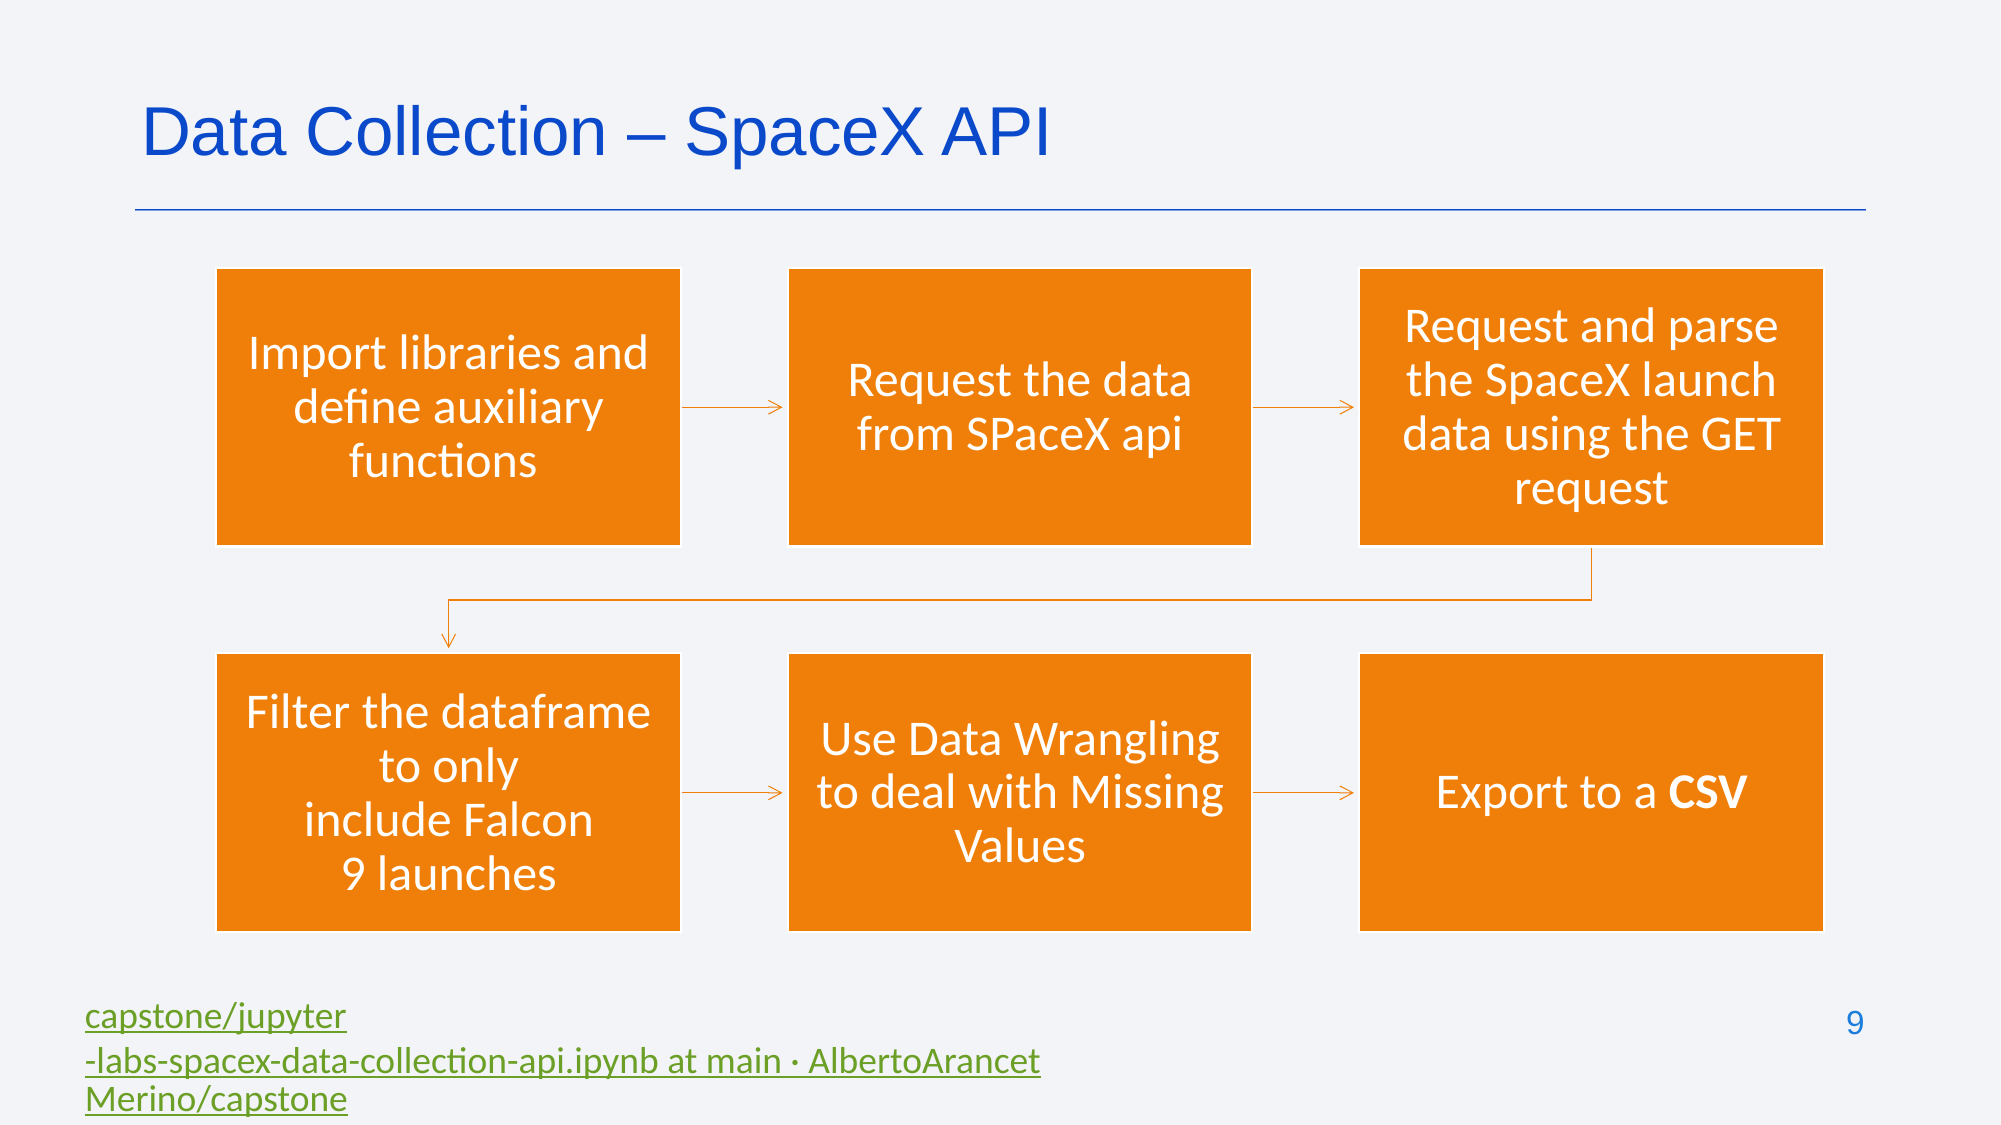

Data Collection – SpaceX API

Import libraries and define auxiliary functions

Request the data from SPaceX api

Request and parse the SpaceX launch data using the GET request

Filter the dataframe to only include Falcon 9 launches

Use Data Wrangling to deal with Missing Values
Export to a CSV
capstone/jupyter-labs-spacex-data-collection-api.ipynb at main · AlbertoArancetMerino/capstone
9